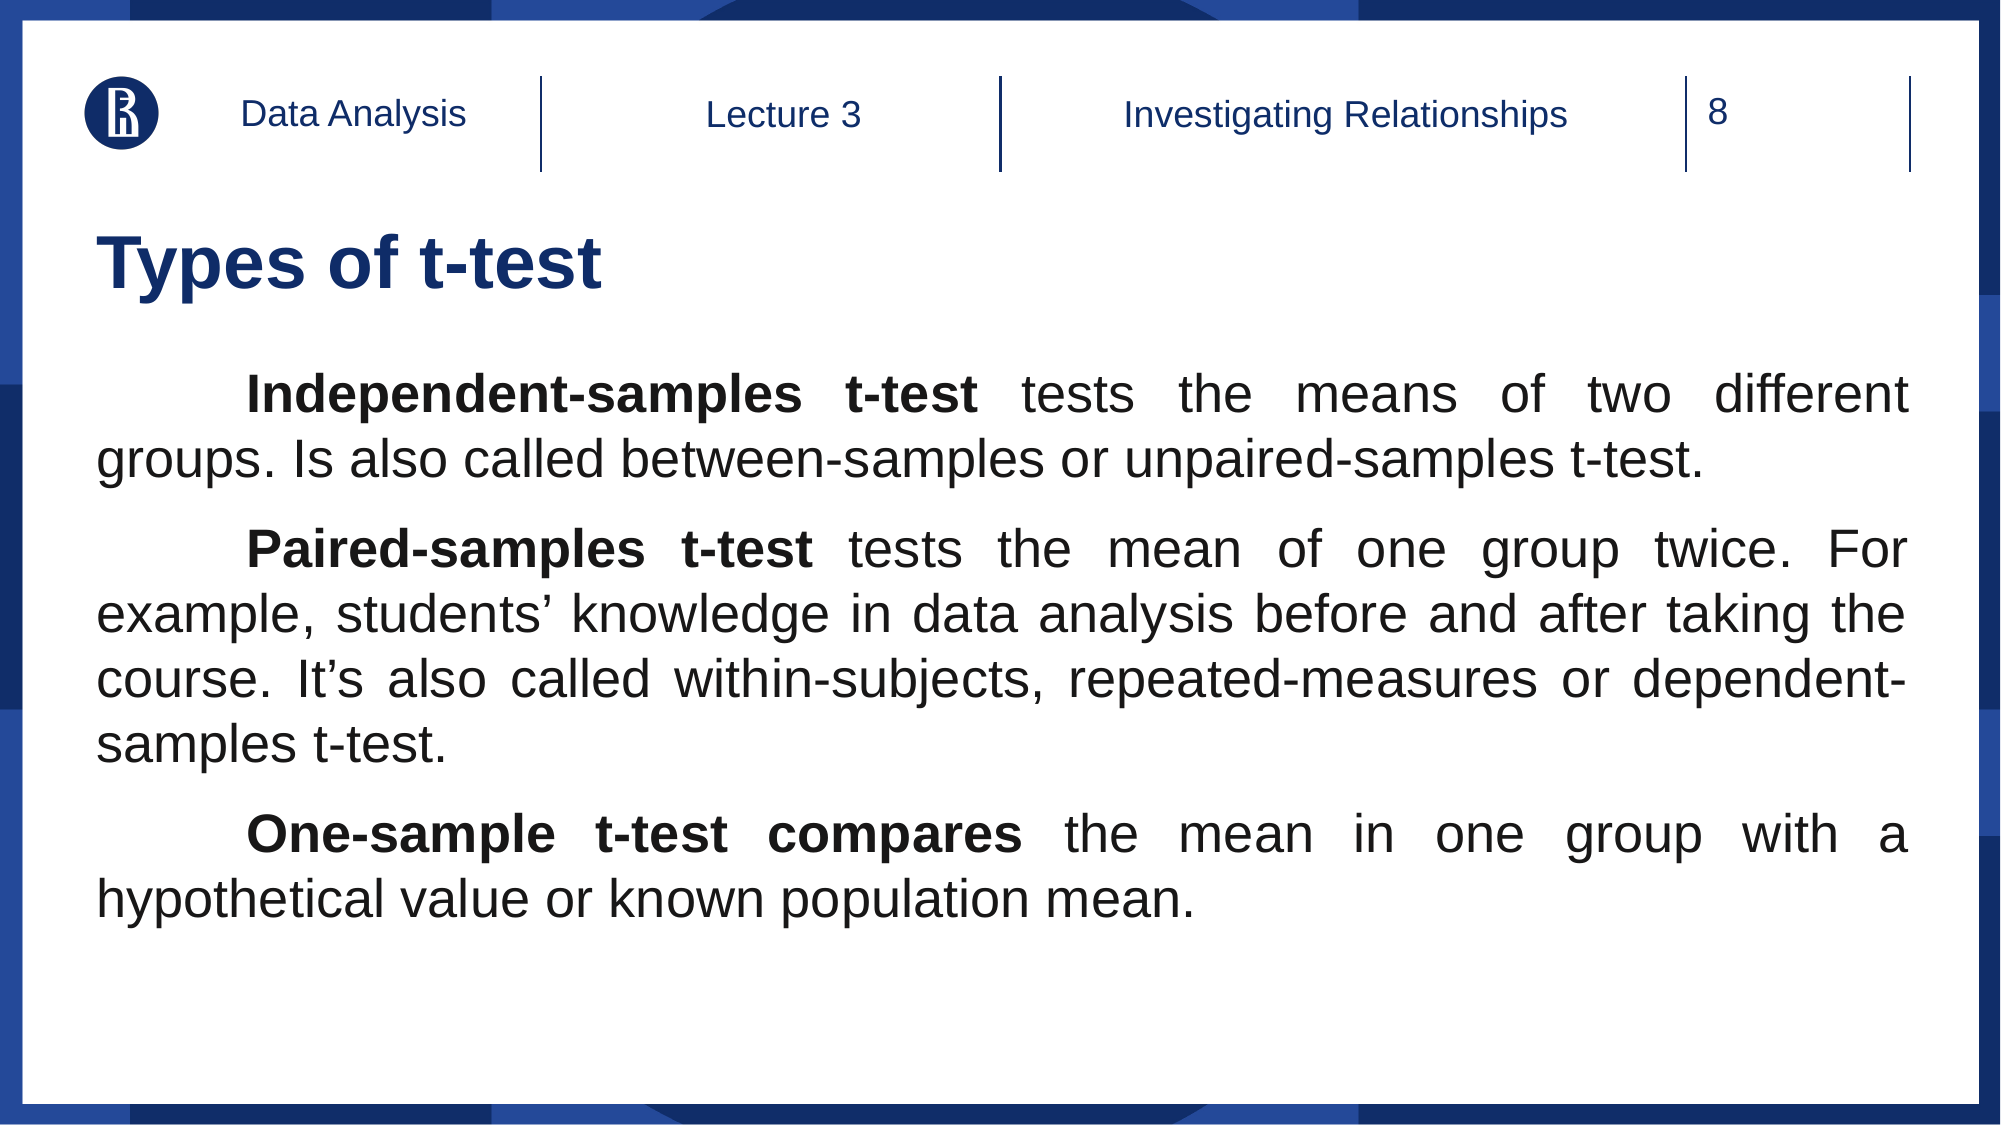

Data Analysis
Lecture 3
Investigating Relationships
# Types of t-test
	Independent-samples t-test tests the means of two different groups. Is also called between-samples or unpaired-samples t-test.
	Paired-samples t-test tests the mean of one group twice. For example, students’ knowledge in data analysis before and after taking the course. It’s also called within-subjects, repeated-measures or dependent-samples t-test.
	One-sample t-test compares the mean in one group with a hypothetical value or known population mean.